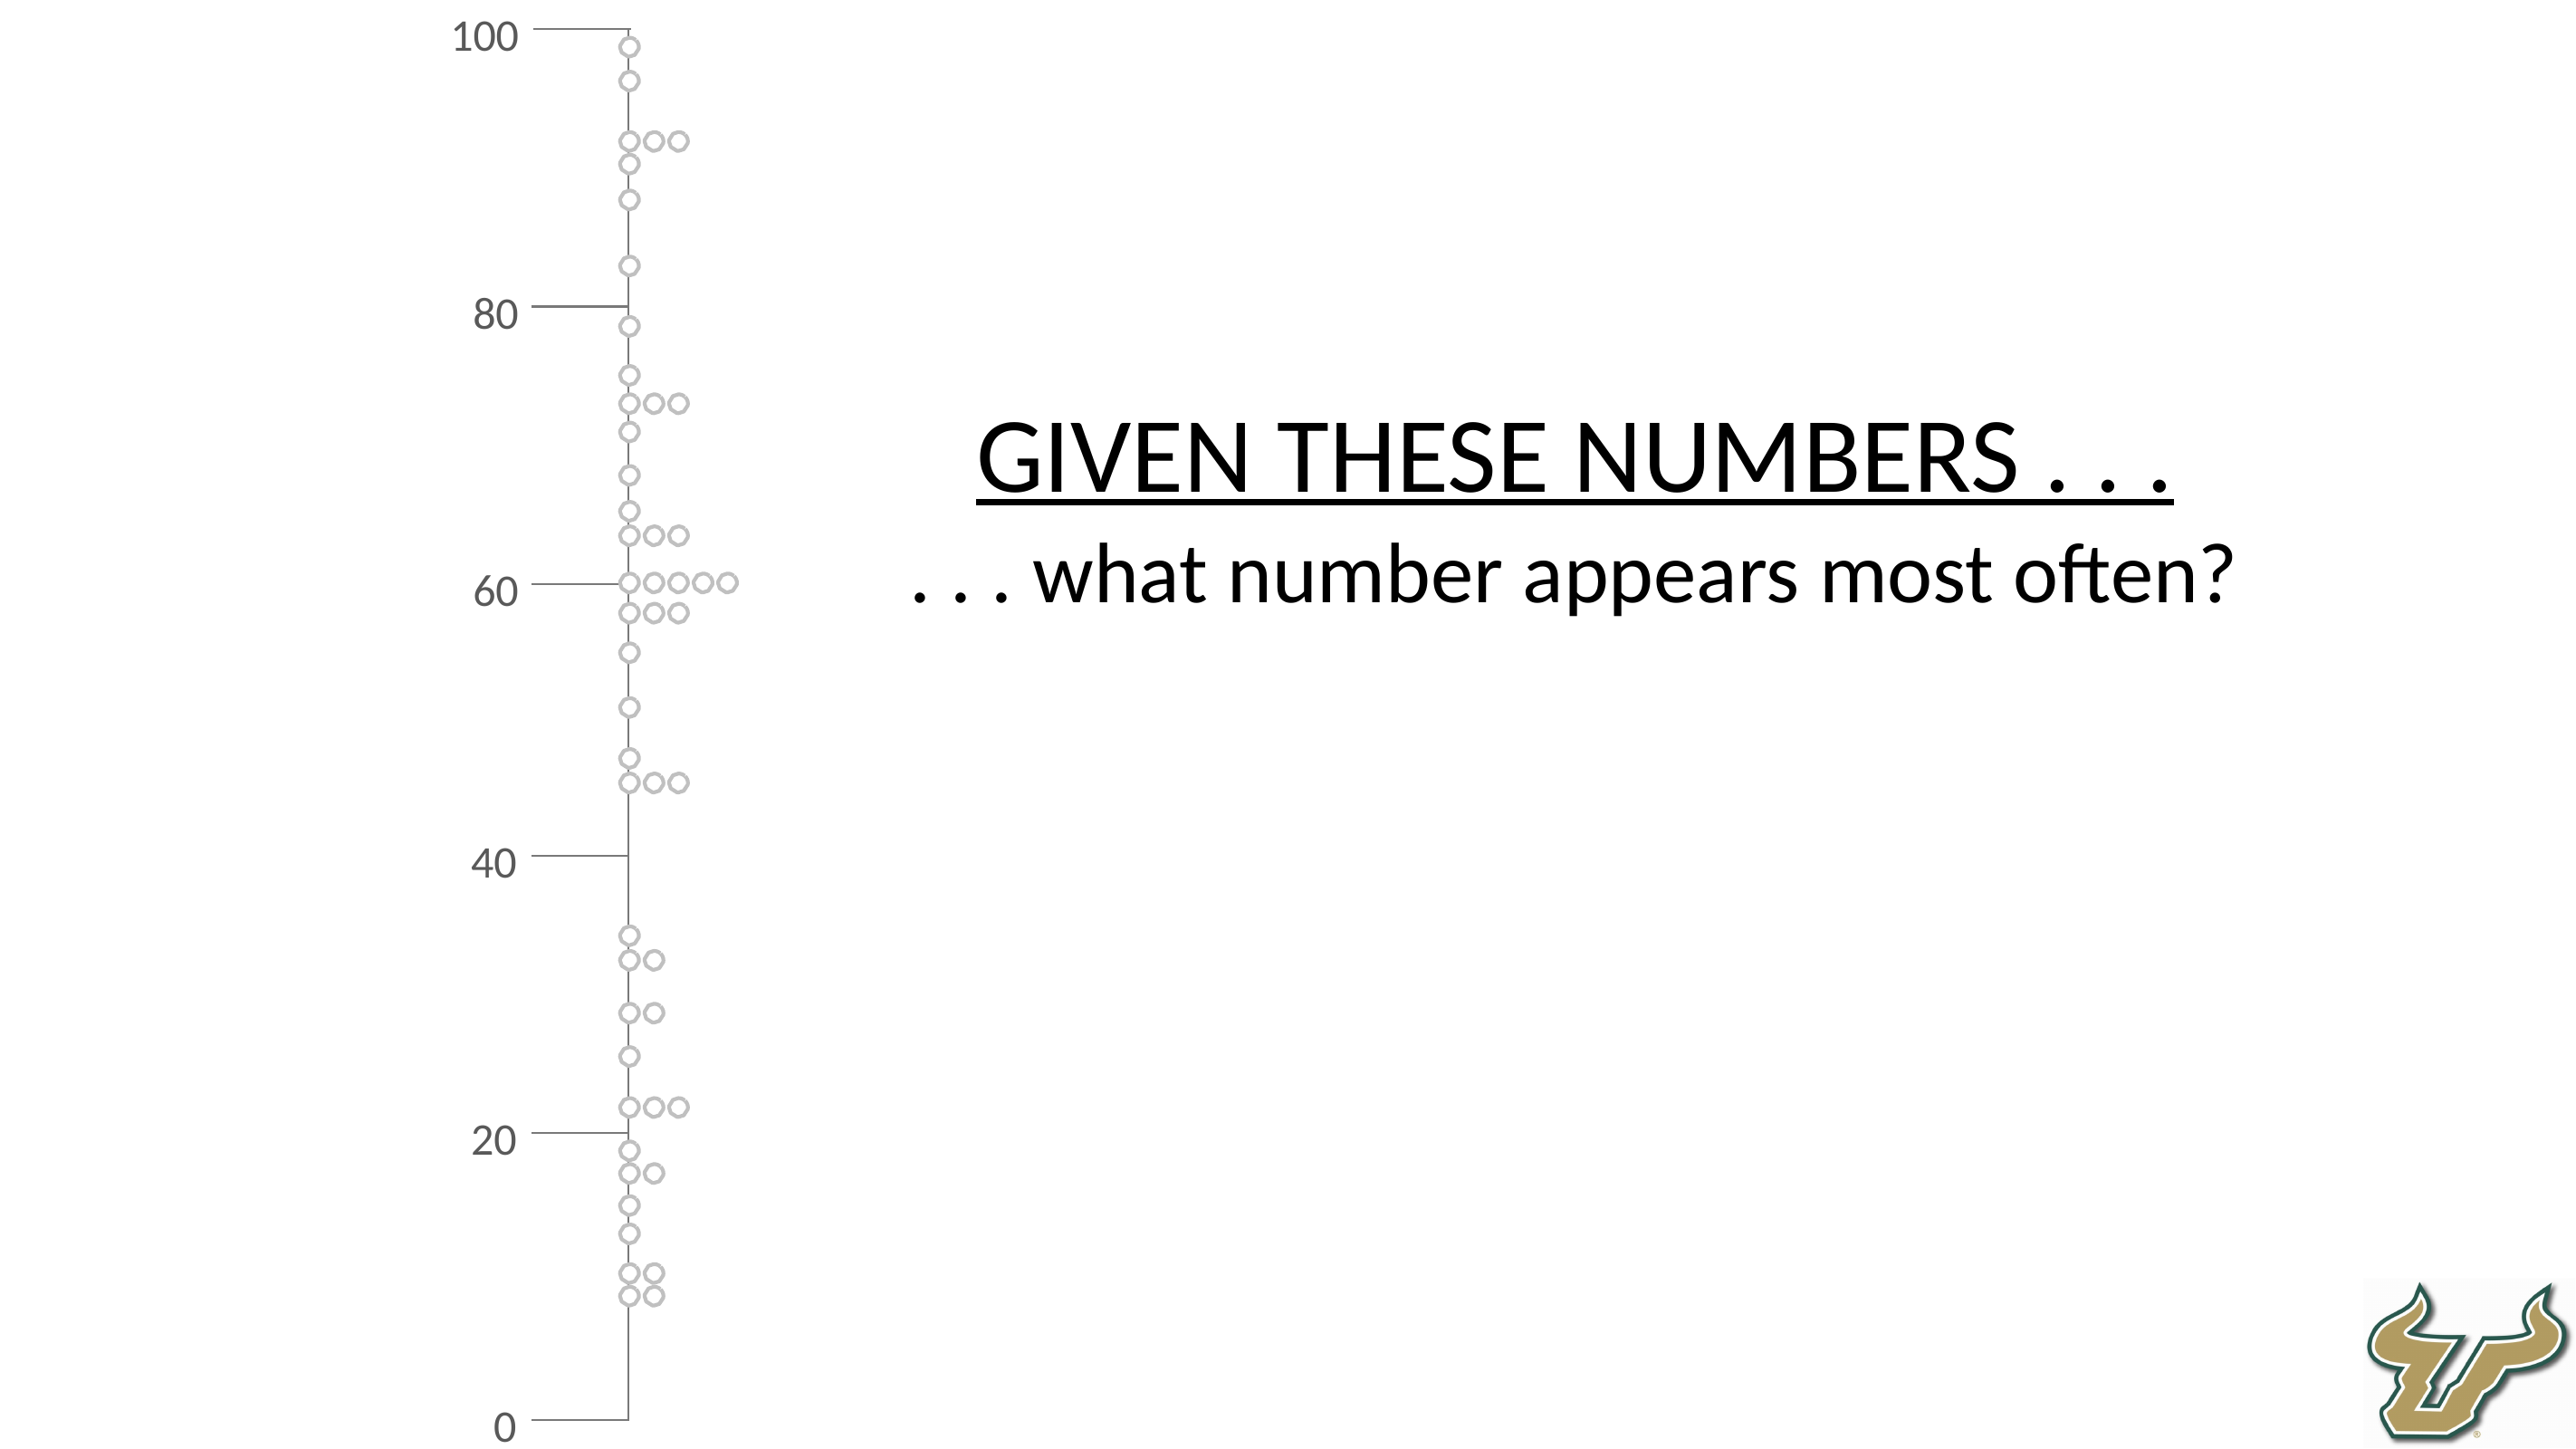

100

given these numbers . . .
. . . what number appears most often?

80

60

40

20

0